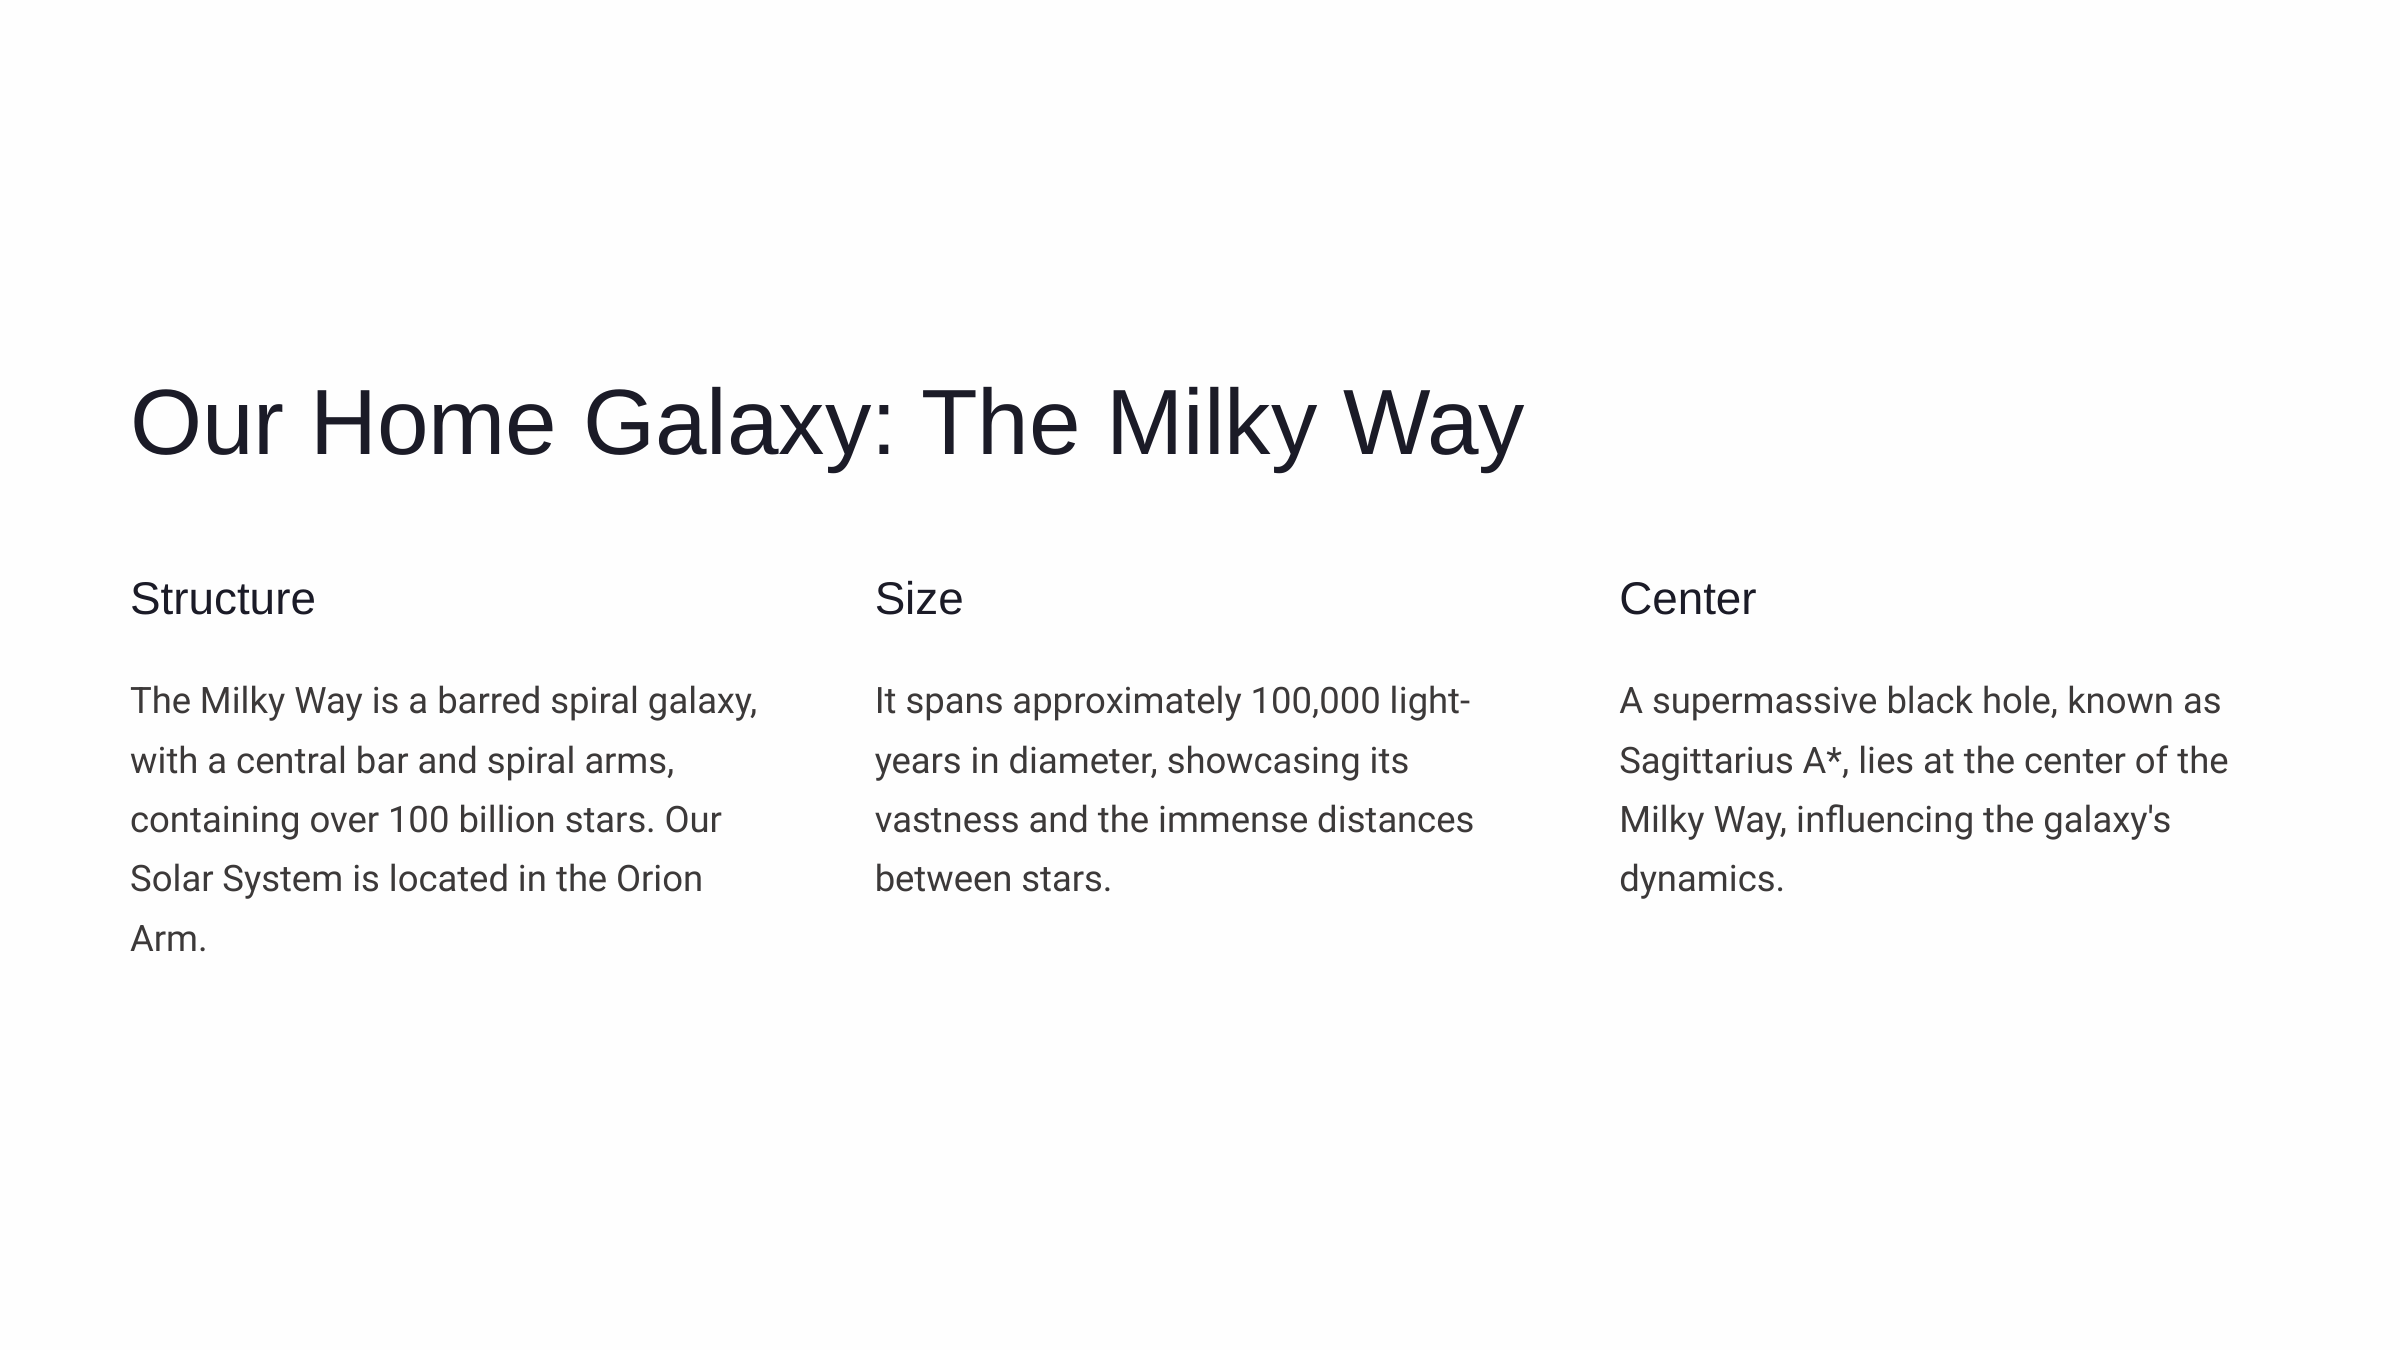

Our Home Galaxy: The Milky Way
Structure
Size
Center
The Milky Way is a barred spiral galaxy, with a central bar and spiral arms, containing over 100 billion stars. Our Solar System is located in the Orion Arm.
It spans approximately 100,000 light-years in diameter, showcasing its vastness and the immense distances between stars.
A supermassive black hole, known as Sagittarius A*, lies at the center of the Milky Way, influencing the galaxy's dynamics.